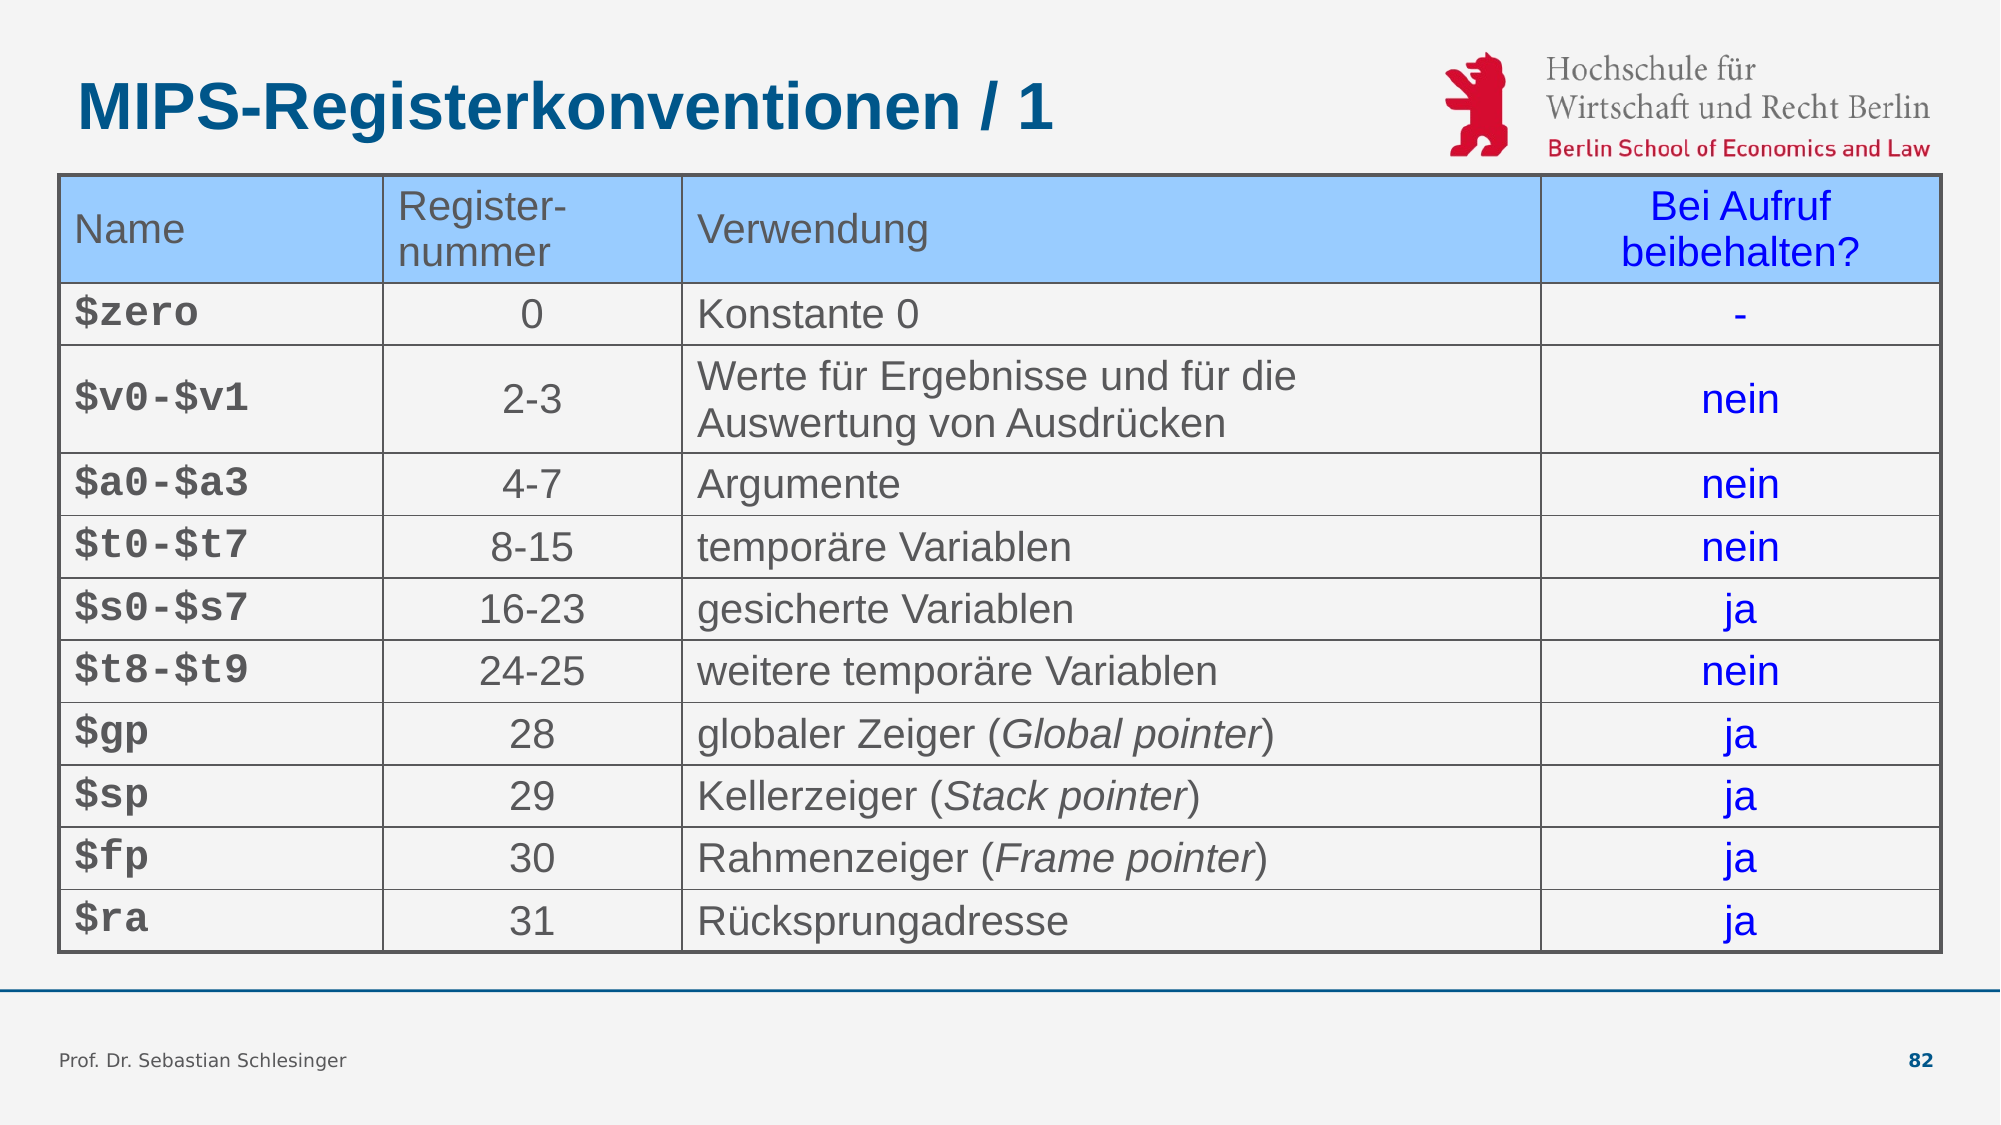

# MIPS-Registerkonventionen / 1
| Name | Register-nummer | Verwendung | Bei Aufruf beibehalten? |
| --- | --- | --- | --- |
| $zero | 0 | Konstante 0 | - |
| $v0-$v1 | 2-3 | Werte für Ergebnisse und für die Auswertung von Ausdrücken | nein |
| $a0-$a3 | 4-7 | Argumente | nein |
| $t0-$t7 | 8-15 | temporäre Variablen | nein |
| $s0-$s7 | 16-23 | gesicherte Variablen | ja |
| $t8-$t9 | 24-25 | weitere temporäre Variablen | nein |
| $gp | 28 | globaler Zeiger (Global pointer) | ja |
| $sp | 29 | Kellerzeiger (Stack pointer) | ja |
| $fp | 30 | Rahmenzeiger (Frame pointer) | ja |
| $ra | 31 | Rücksprungadresse | ja |
Prof. Dr. Sebastian Schlesinger
82